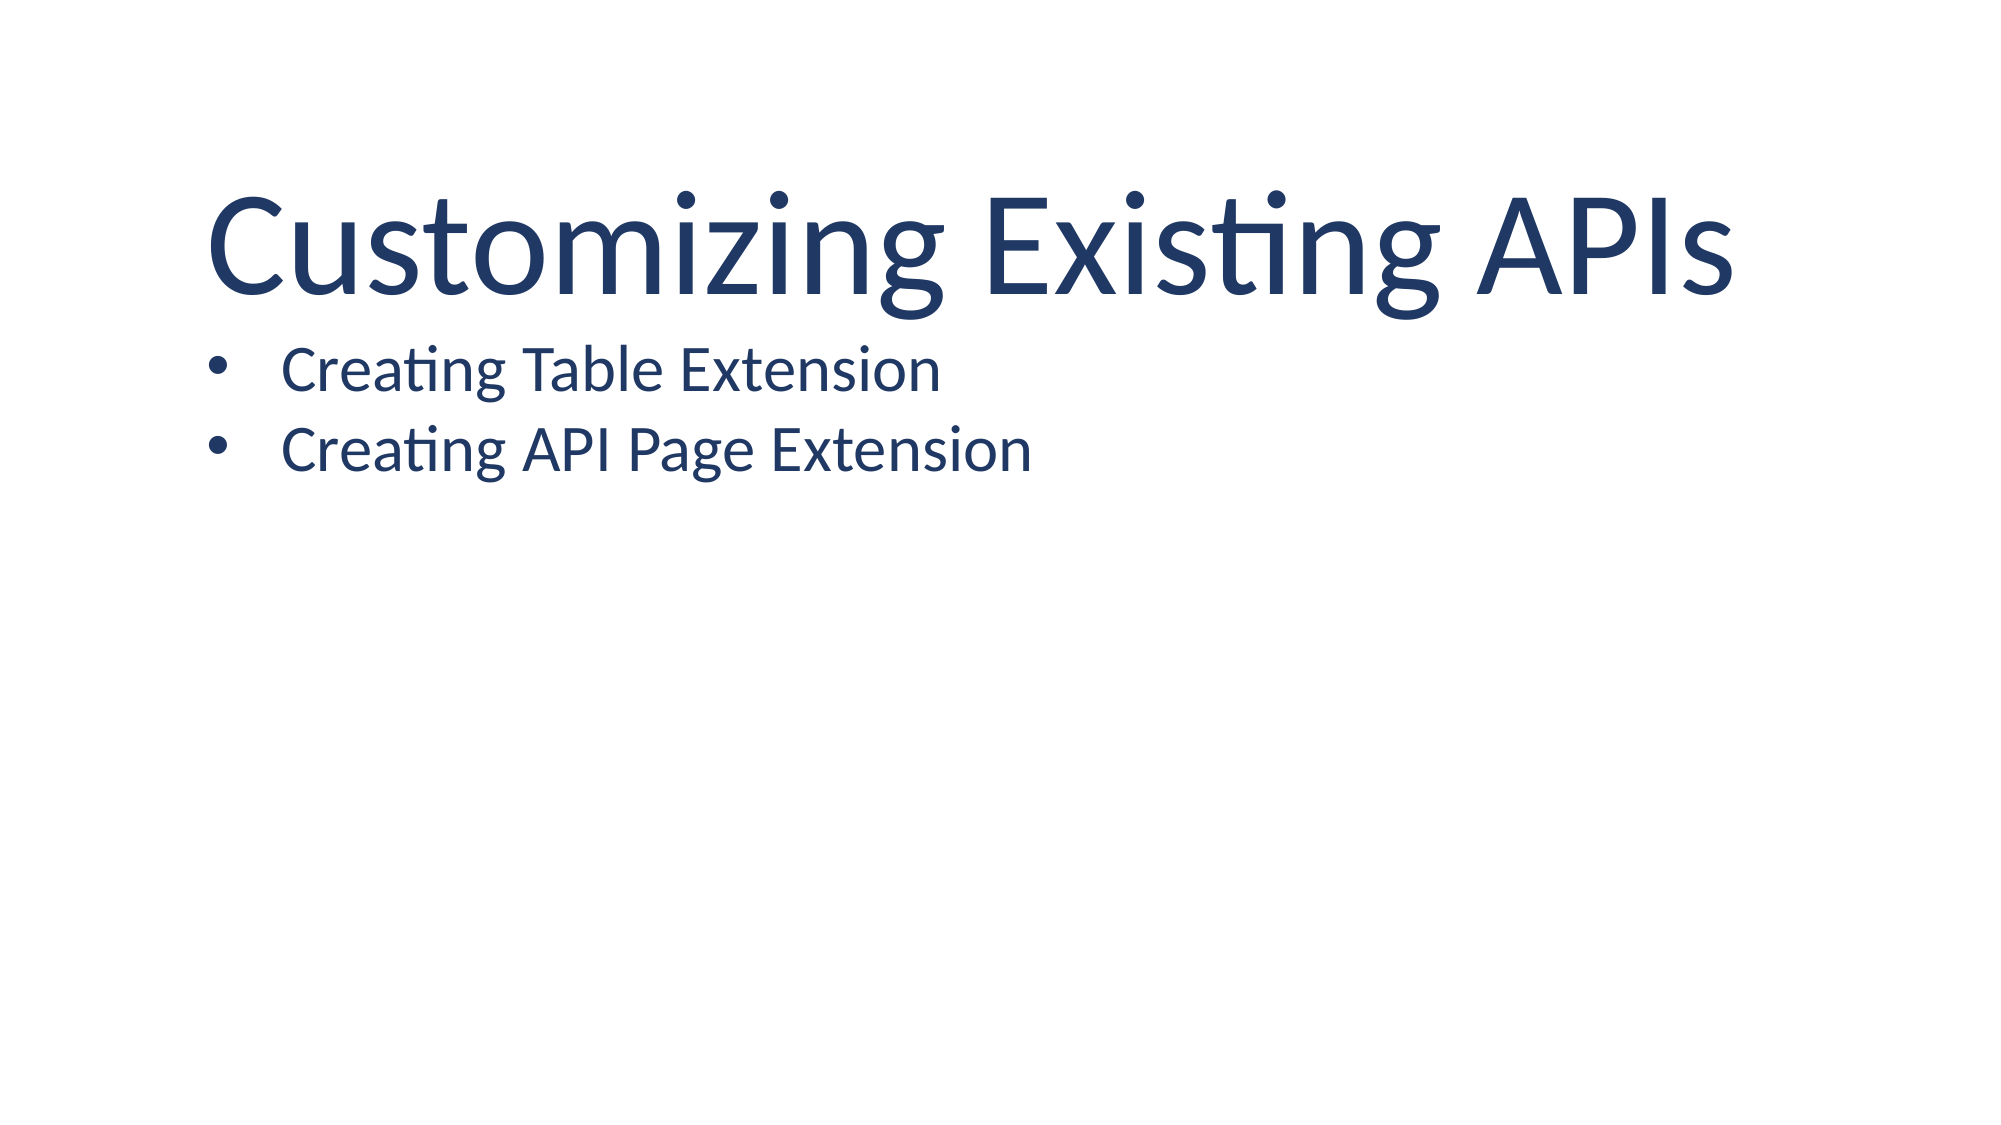

Customizing Existing APIs
Creating Table Extension
Creating API Page Extension